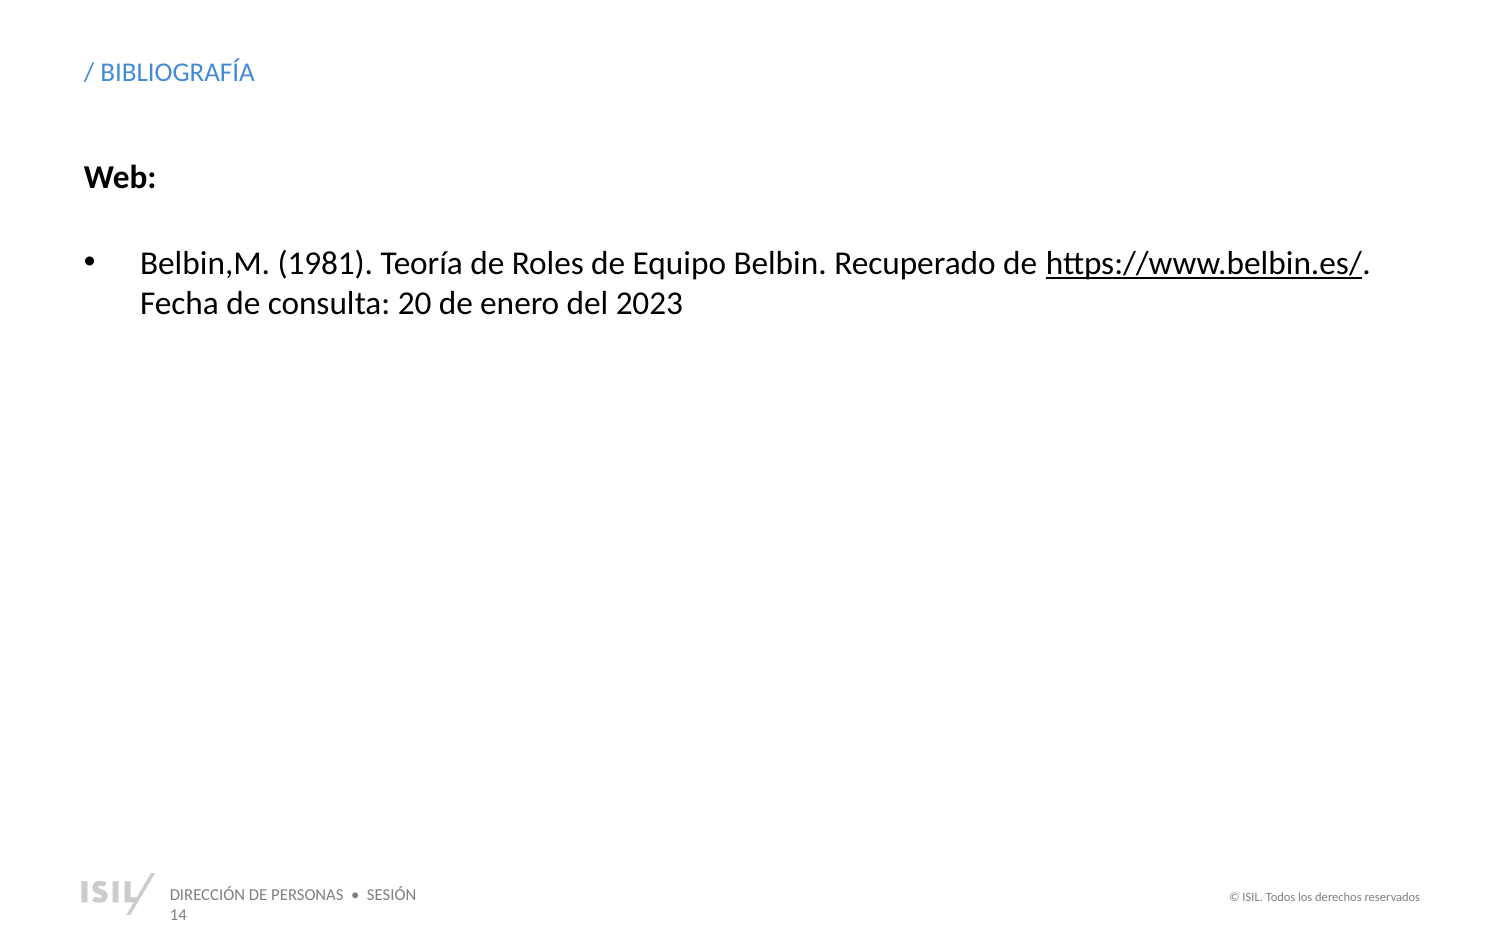

/ BIBLIOGRAFÍA
Web:

Belbin,M. (1981). Teoría de Roles de Equipo Belbin. Recuperado de https://www.belbin.es/. Fecha de consulta: 20 de enero del 2023